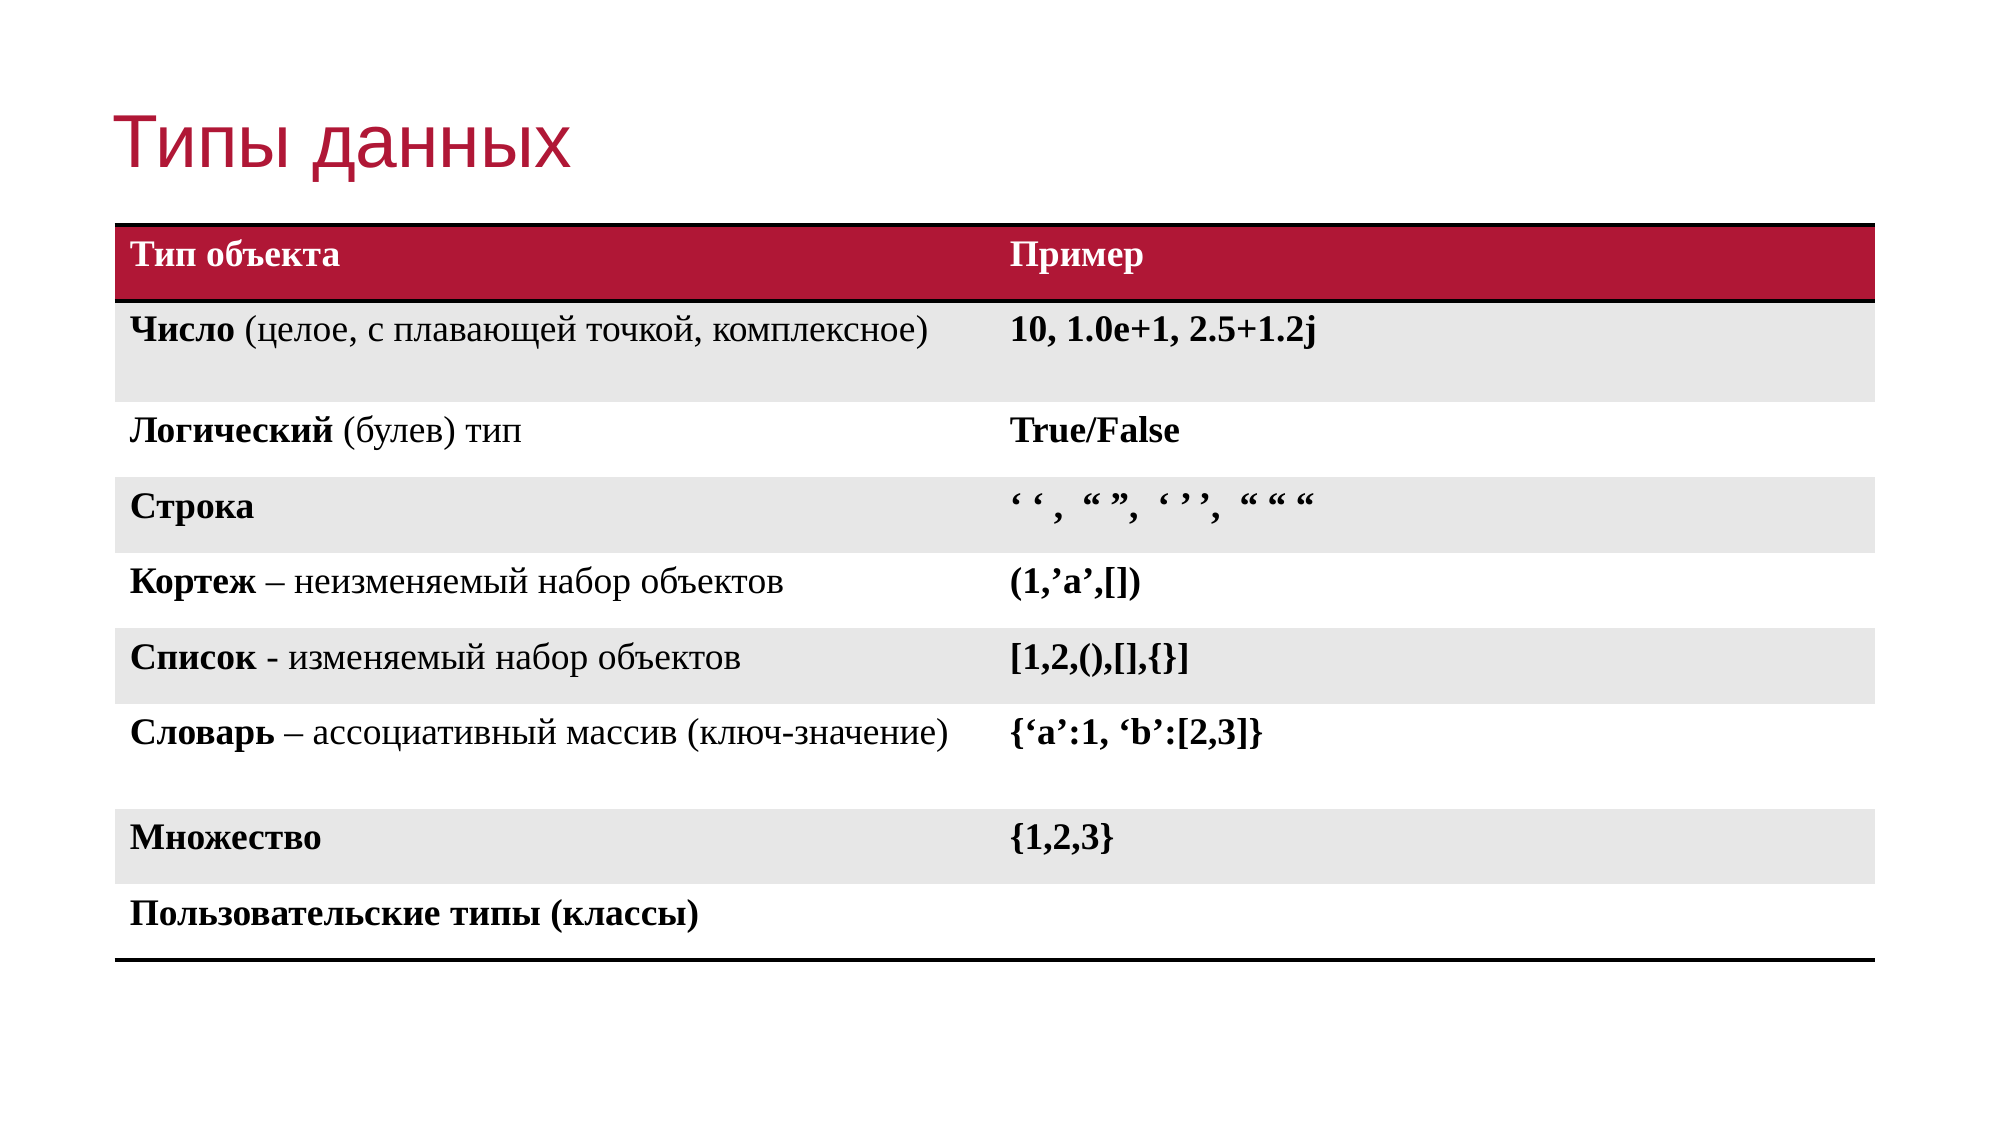

Типы данных
| Тип объекта | Пример |
| --- | --- |
| Число (целое, с плавающей точкой, комплексное) | 10, 1.0e+1, 2.5+1.2j |
| Логический (булев) тип | True/False |
| Строка | ‘ ‘ , “ ”, ‘ ’ ’, “ “ “ |
| Кортеж – неизменяемый набор объектов | (1,’a’,[]) |
| Список - изменяемый набор объектов | [1,2,(),[],{}] |
| Словарь – ассоциативный массив (ключ-значение) | {‘a’:1, ‘b’:[2,3]} |
| Множество | {1,2,3} |
| Пользовательские типы (классы) |  |